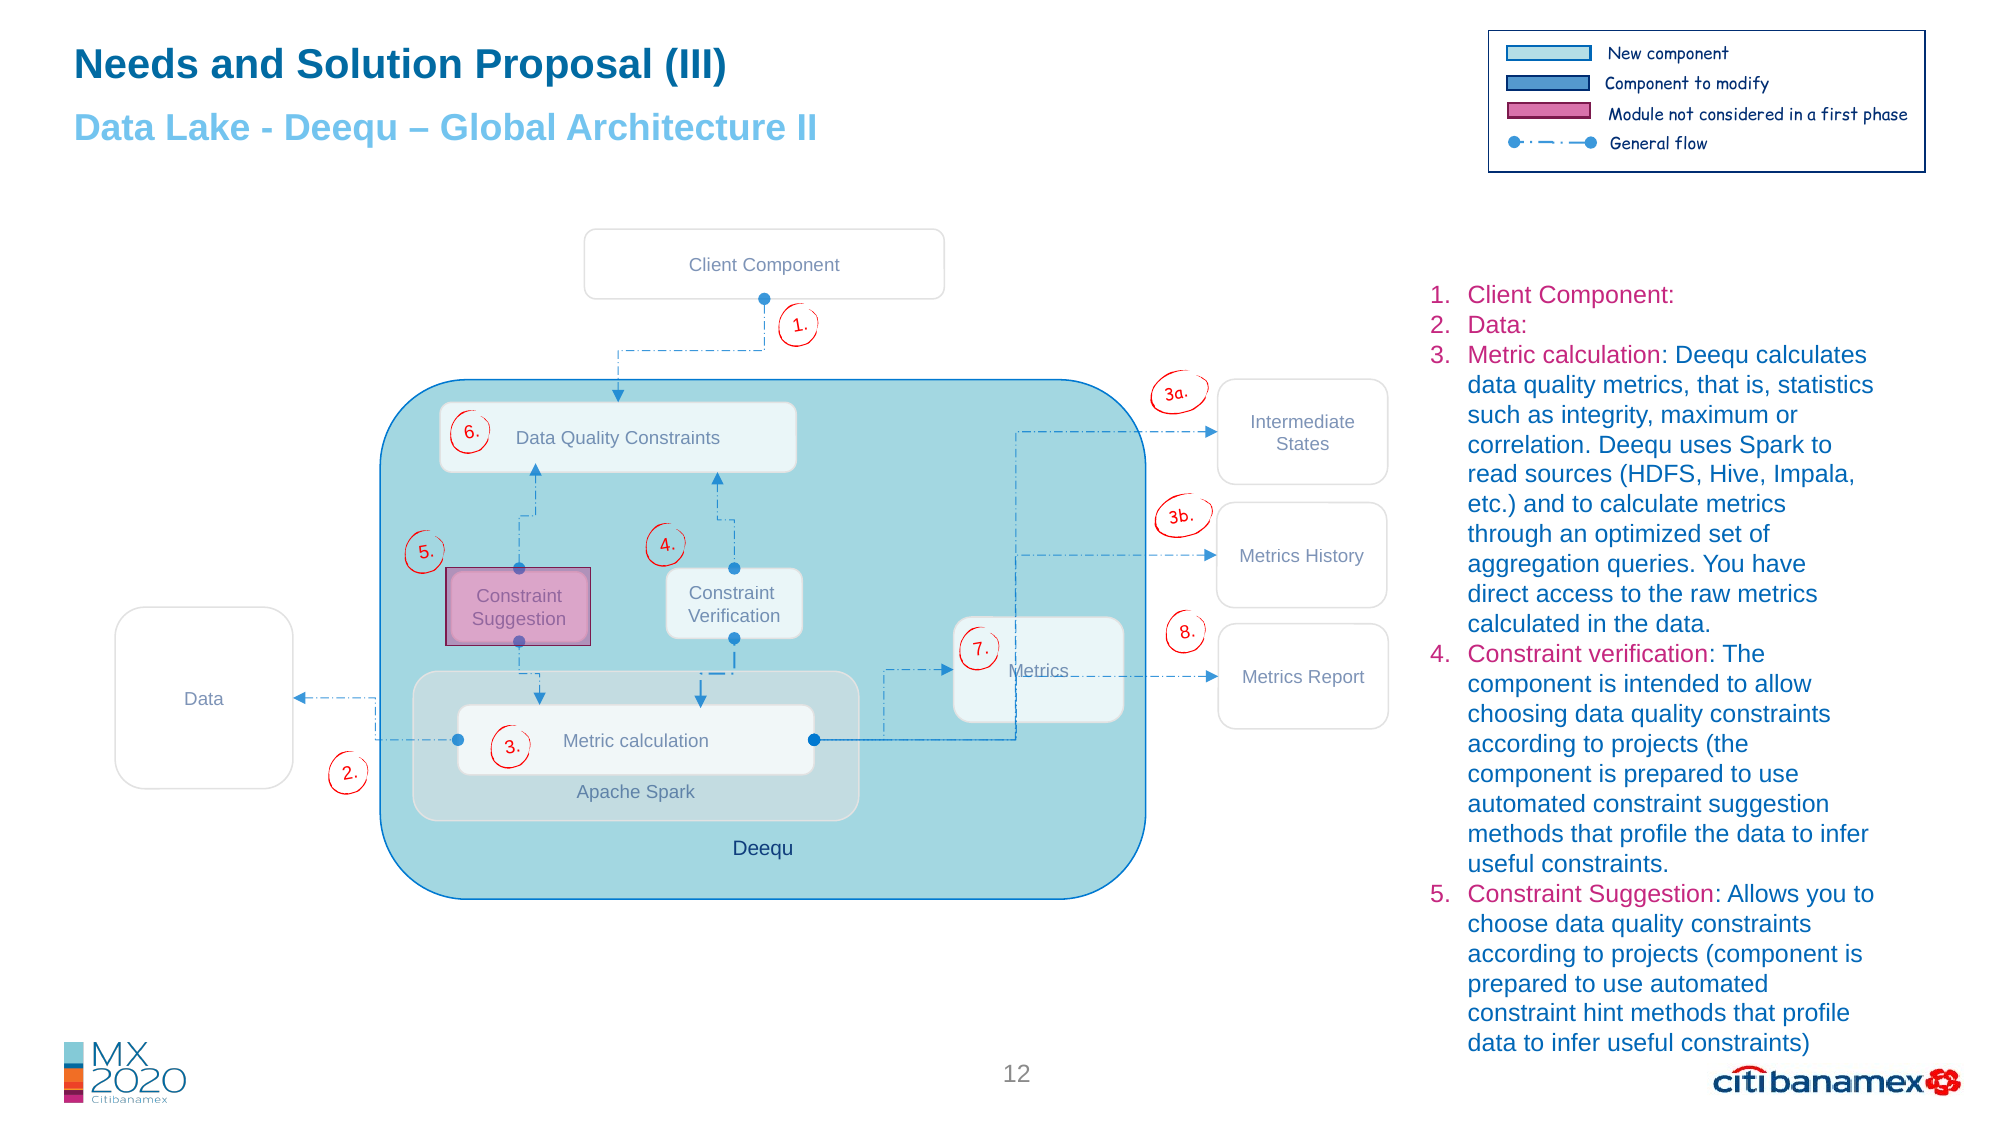

Needs and Solution Proposal (III)

New component

Component to modify

Module not considered in a first phase

Data Lake - Deequ – Global Architecture II
General flow

Client Component

Client Component:
Data:
Metric calculation: Deequ calculates data quality metrics, that is, statistics such as integrity, maximum or correlation. Deequ uses Spark to read sources (HDFS, Hive, Impala, etc.) and to calculate metrics through an optimized set of aggregation queries. You have direct access to the raw metrics calculated in the data.
Constraint verification: The component is intended to allow choosing data quality constraints according to projects (the component is prepared to use automated constraint suggestion methods that profile the data to infer useful constraints.
Constraint Suggestion: Allows you to choose data quality constraints according to projects (component is prepared to use automated constraint hint methods that profile data to infer useful constraints)

1.

3a.

Intermediate States

Deequ

Data Quality Constraints

6.

3b.

Metrics History

4.

5.

Constraint
Verification
Constraint Suggestion
Data

8.

Metrics

Metrics Report

7.

Apache Spark

Metric calculation

3.

2.